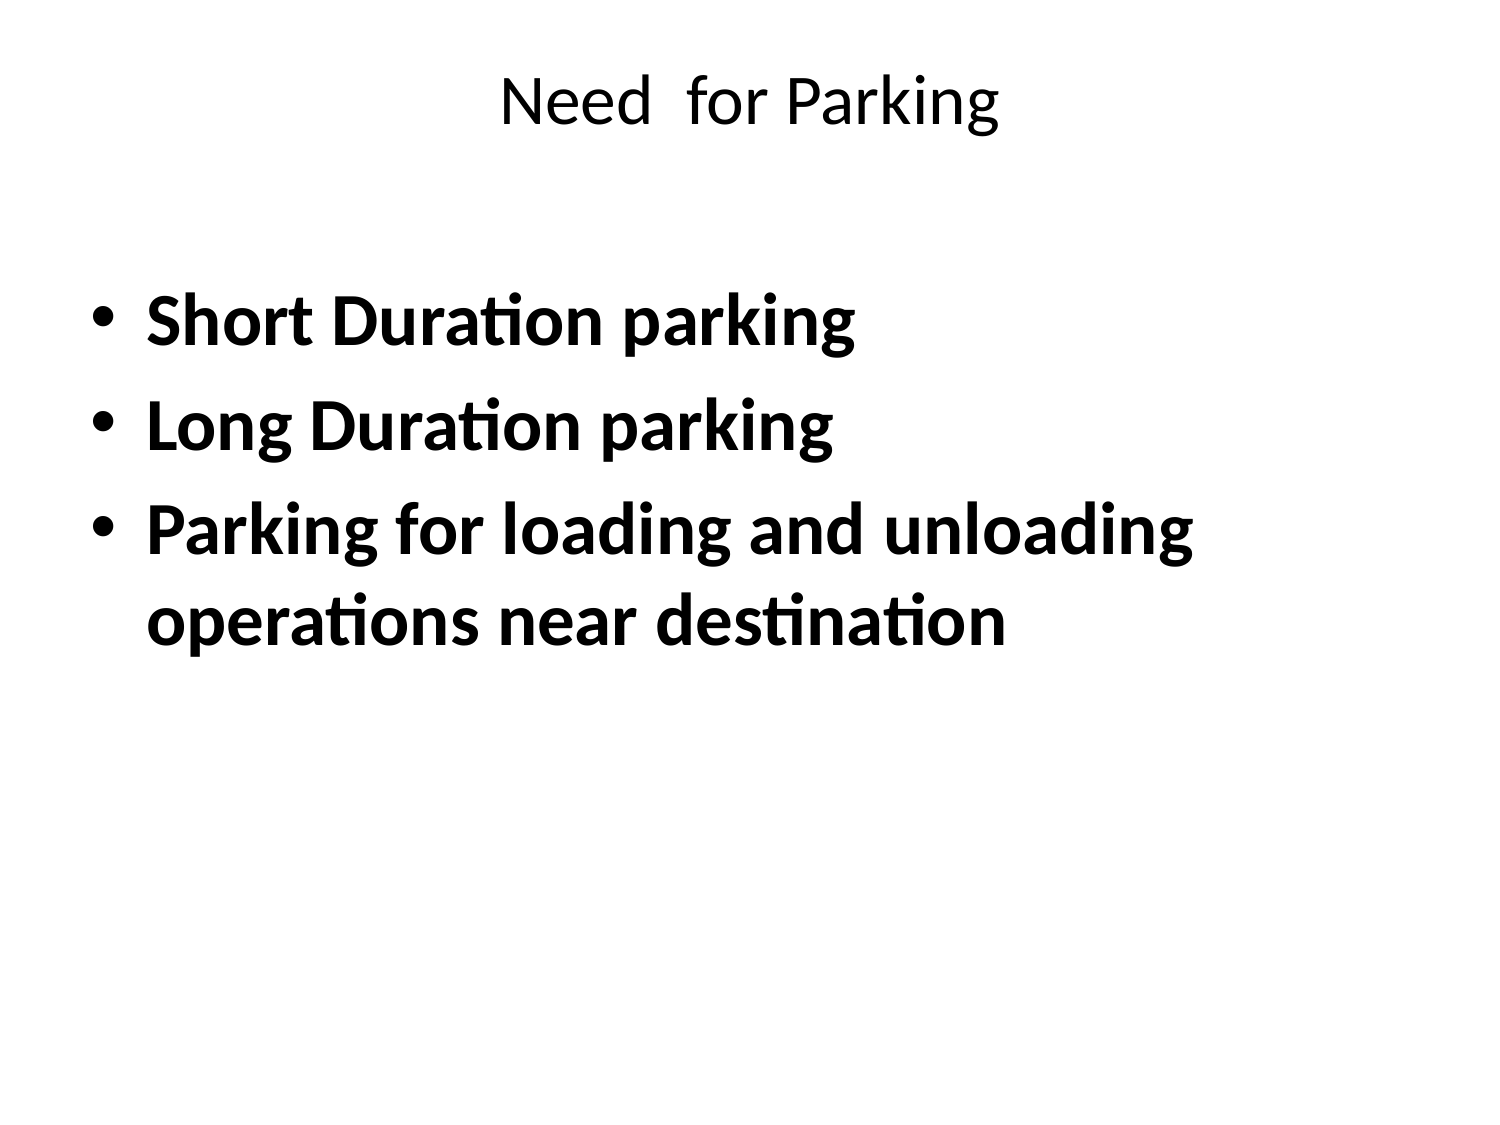

# Need  for Parking
Short Duration parking
Long Duration parking
Parking for loading and unloading operations near destination